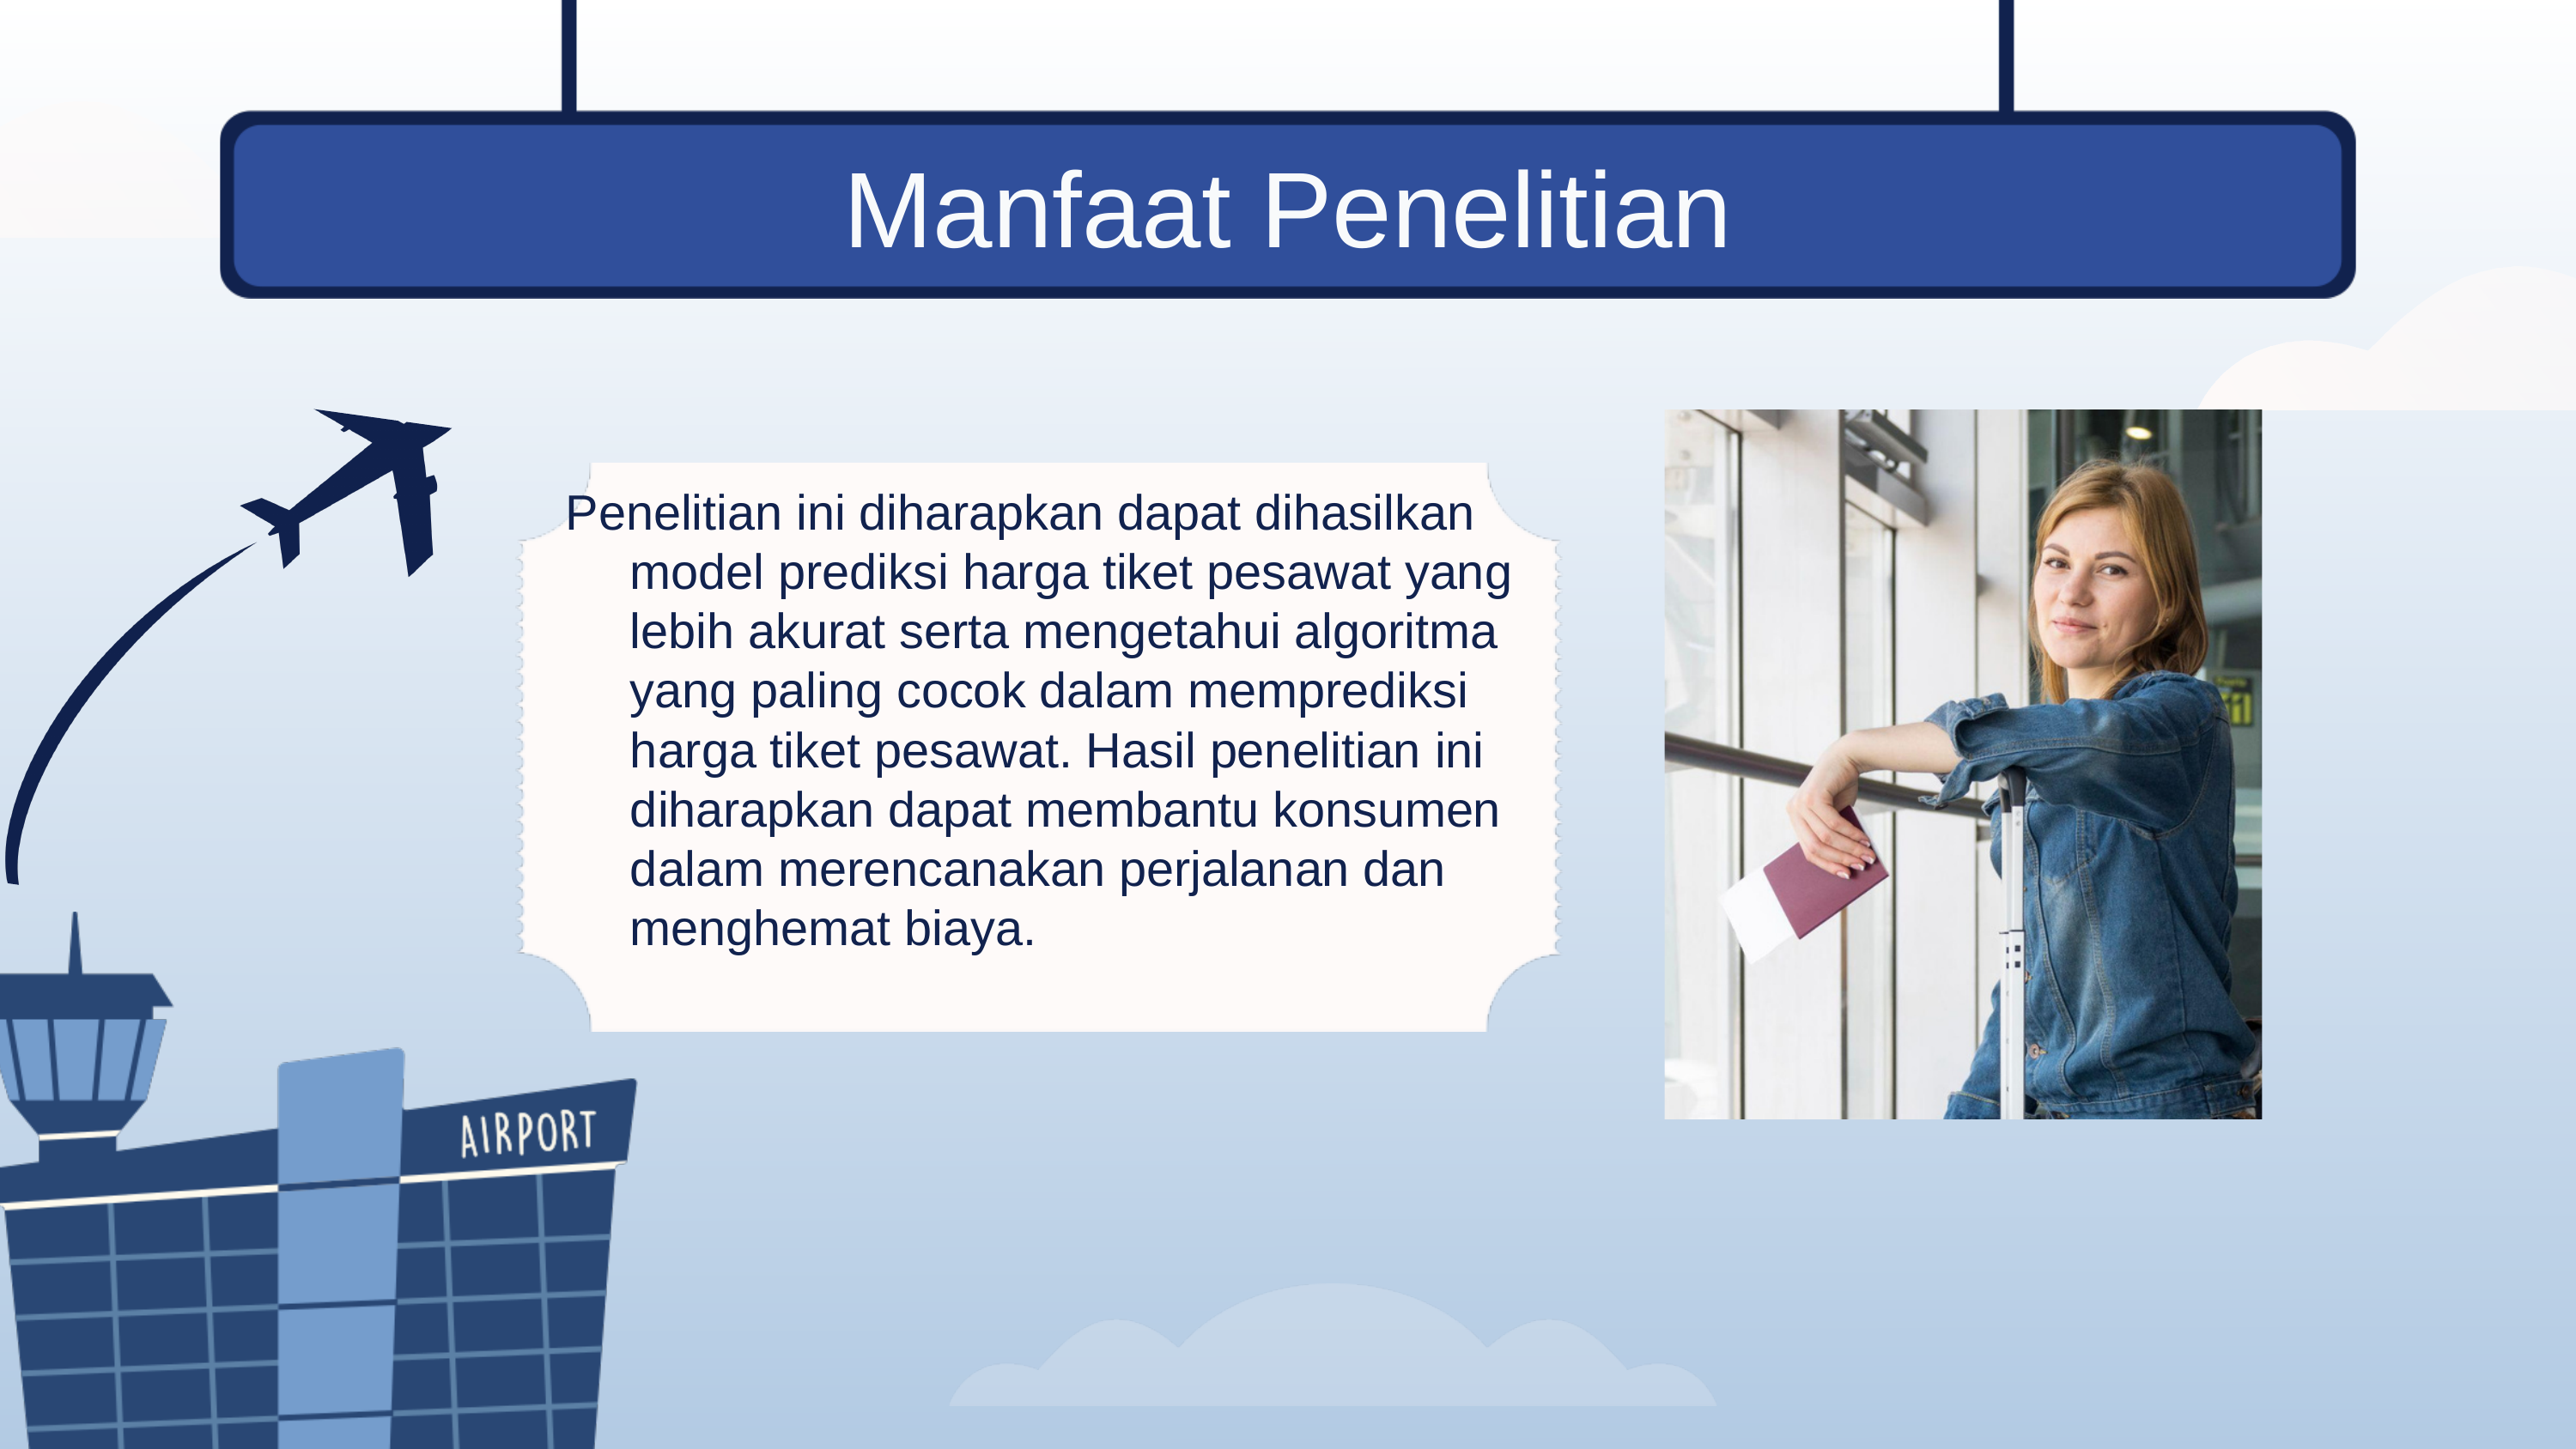

Manfaat Penelitian

Penelitian ini diharapkan dapat dihasilkan model prediksi harga tiket pesawat yang lebih akurat serta mengetahui algoritma yang paling cocok dalam memprediksi harga tiket pesawat. Hasil penelitian ini diharapkan dapat membantu konsumen dalam merencanakan perjalanan dan menghemat biaya.